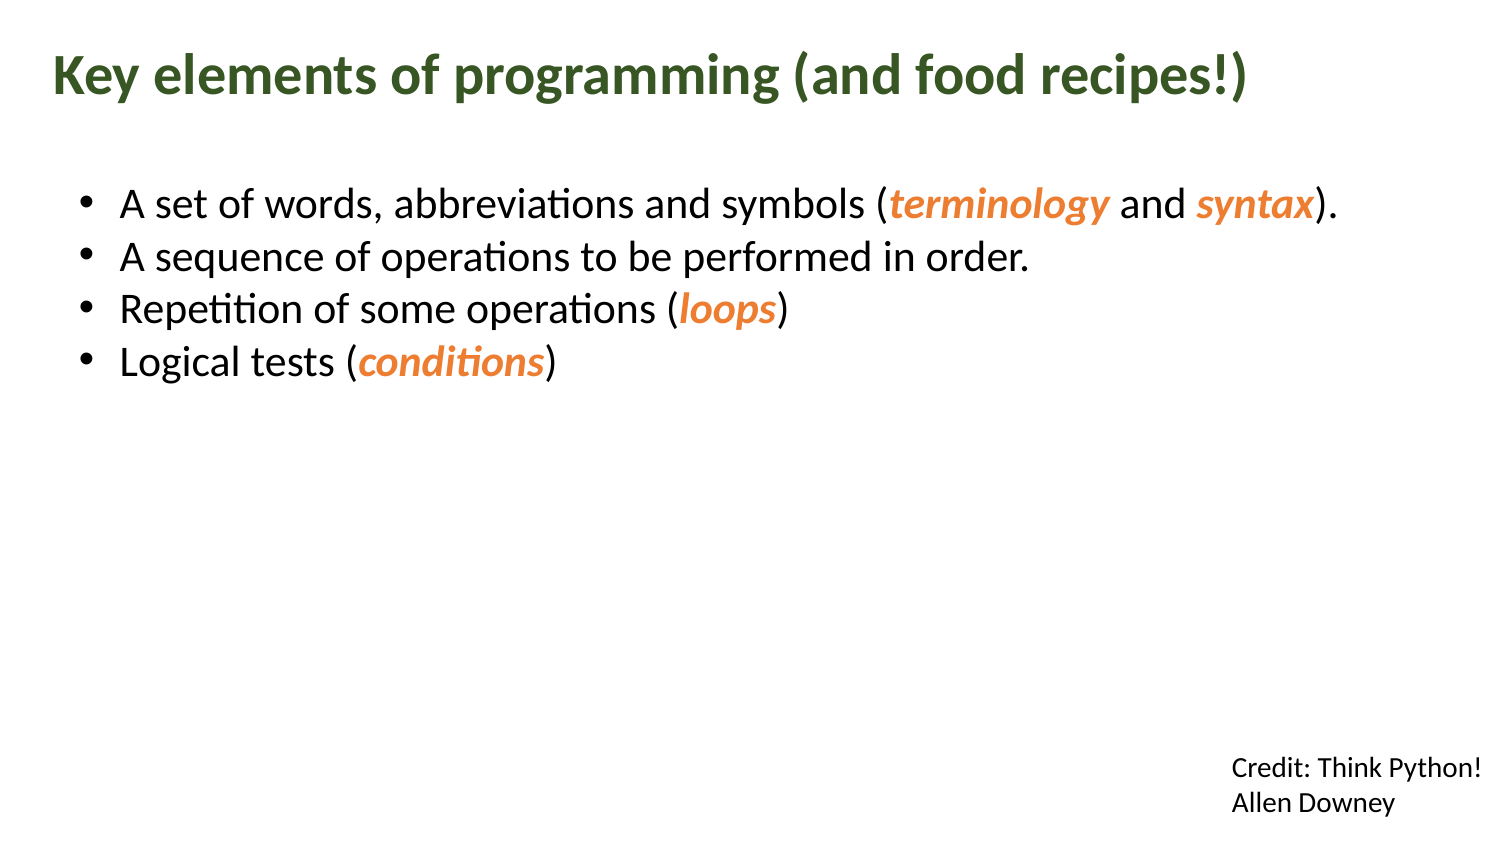

Key elements of programming (and food recipes!)
A set of words, abbreviations and symbols (terminology and syntax).
A sequence of operations to be performed in order.
Repetition of some operations (loops)
Logical tests (conditions)
Credit: Think Python! Allen Downey